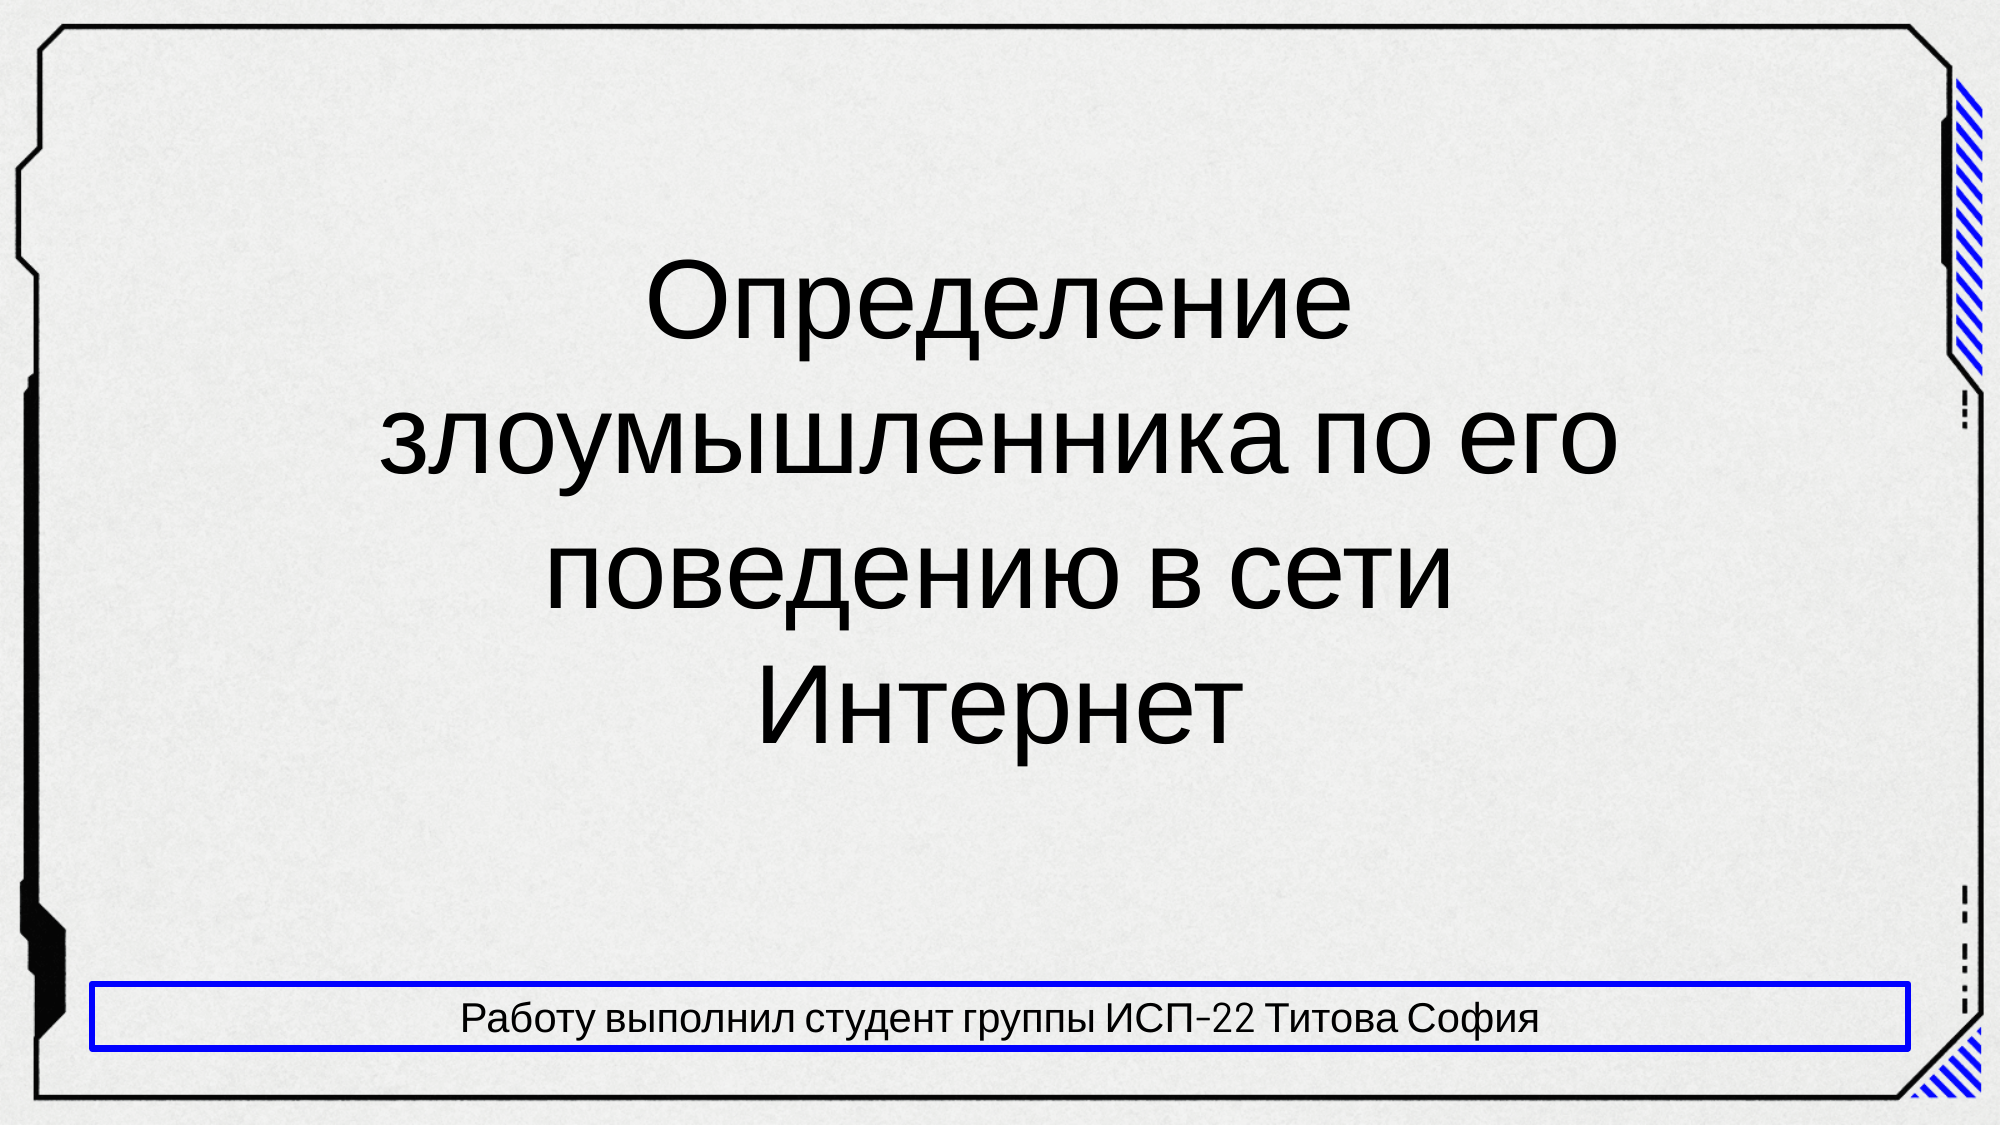

Определение злоумышленника по его поведению в сети Интернет
Работу выполнил студент группы ИСП-22 Титова София